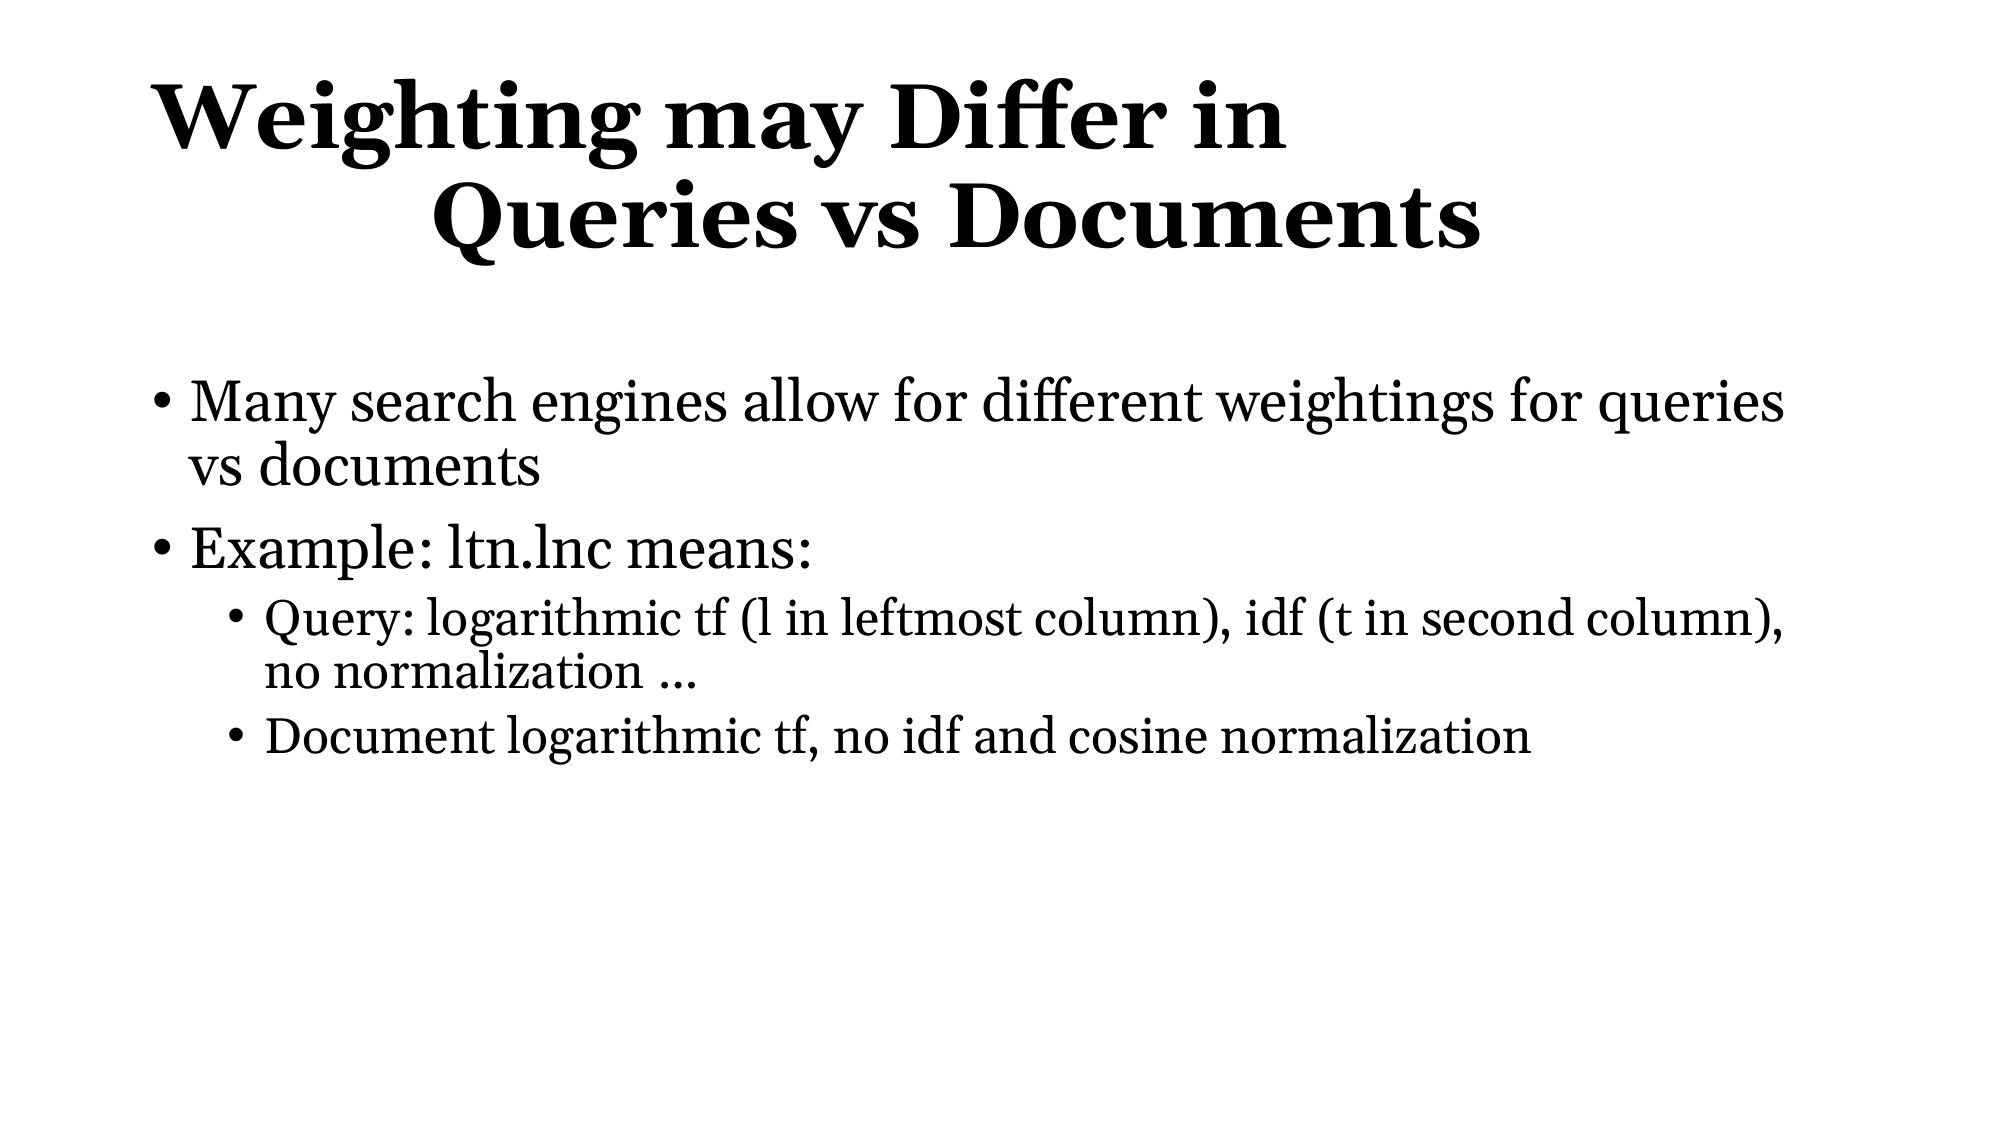

# Weighting may Differ in Queries vs Documents
Many search engines allow for different weightings for queries vs documents
Example: ltn.lnc means:
Query: logarithmic tf (l in leftmost column), idf (t in second column), no normalization …
Document logarithmic tf, no idf and cosine normalization